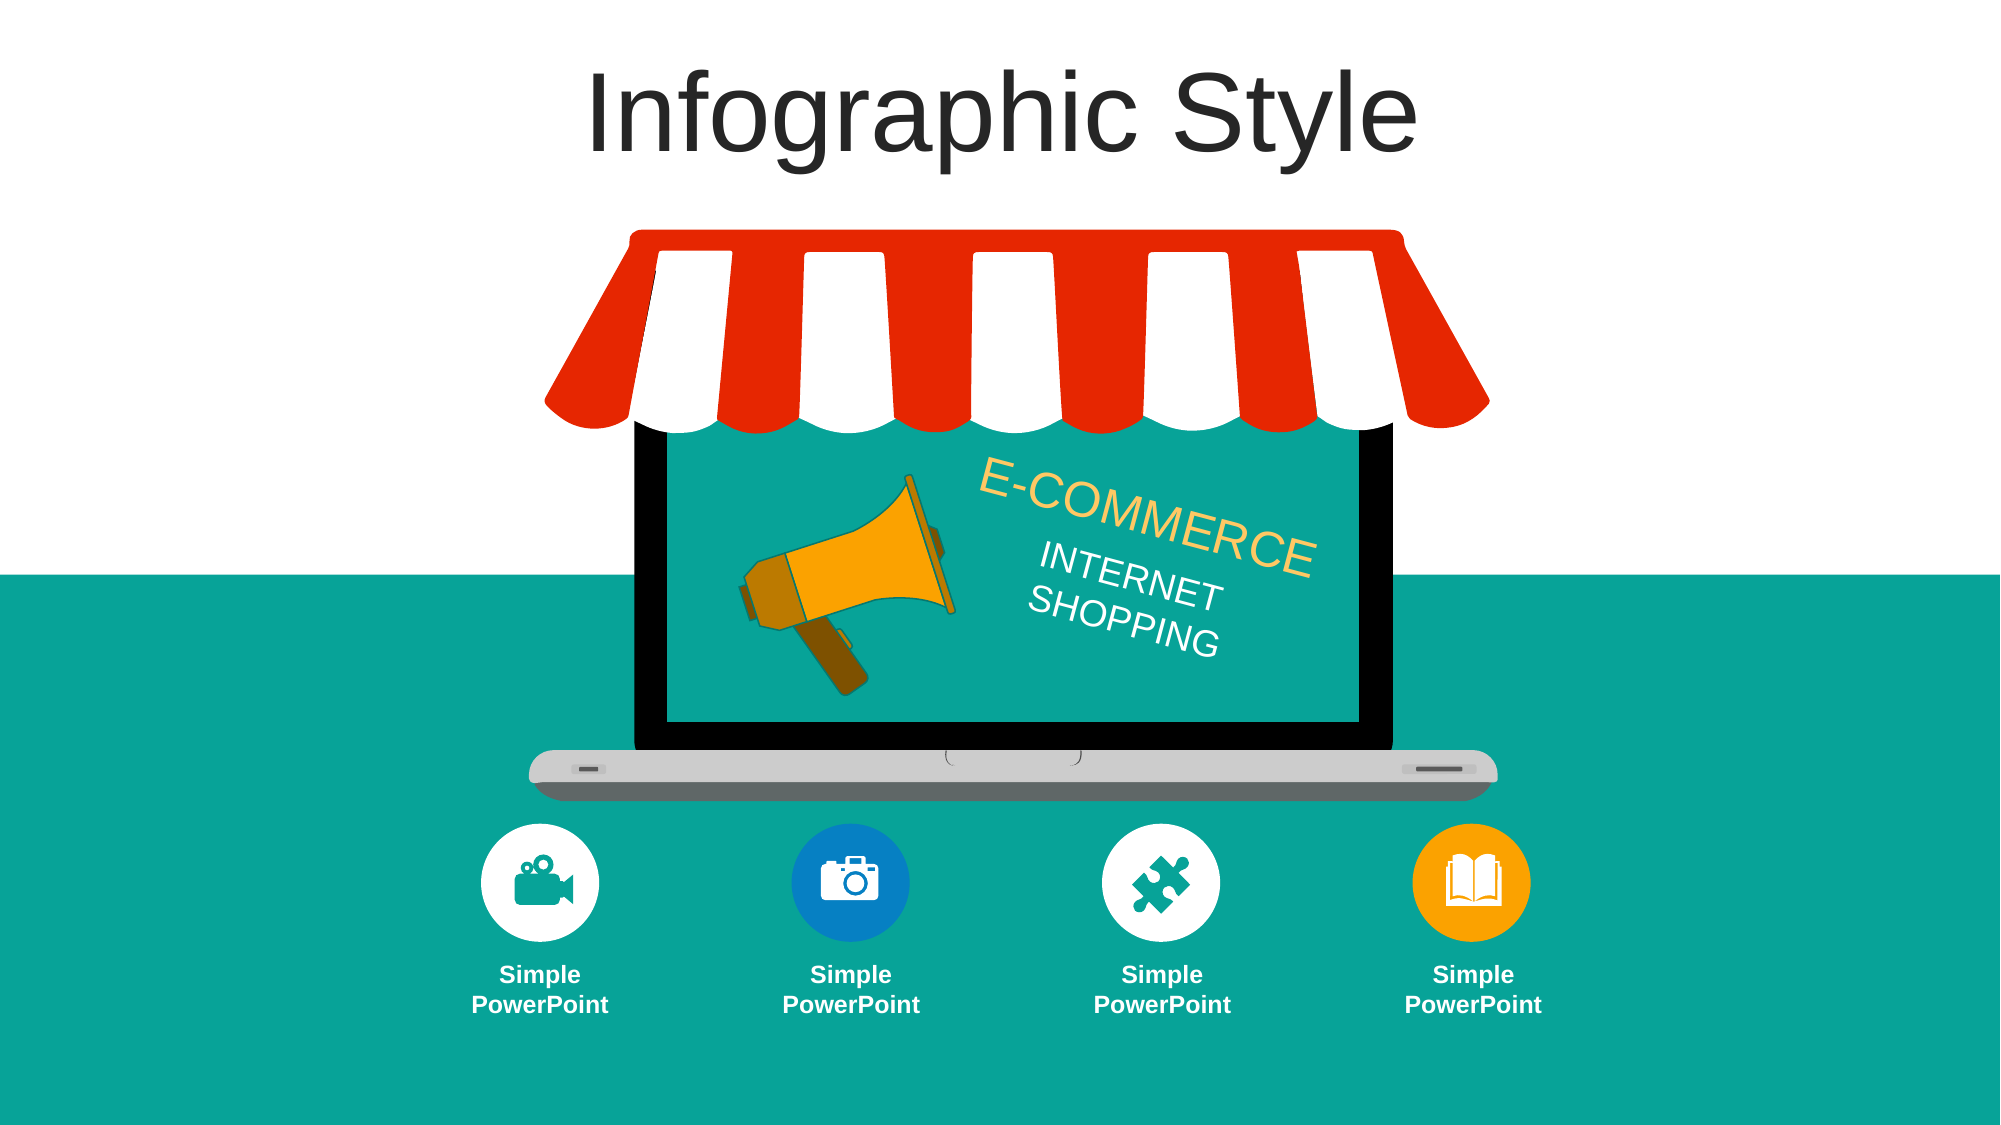

Infographic Style

E-COMMERCE

INTERNET SHOPPING

Simple PowerPoint
Simple PowerPoint
Simple PowerPoint
Simple PowerPoint